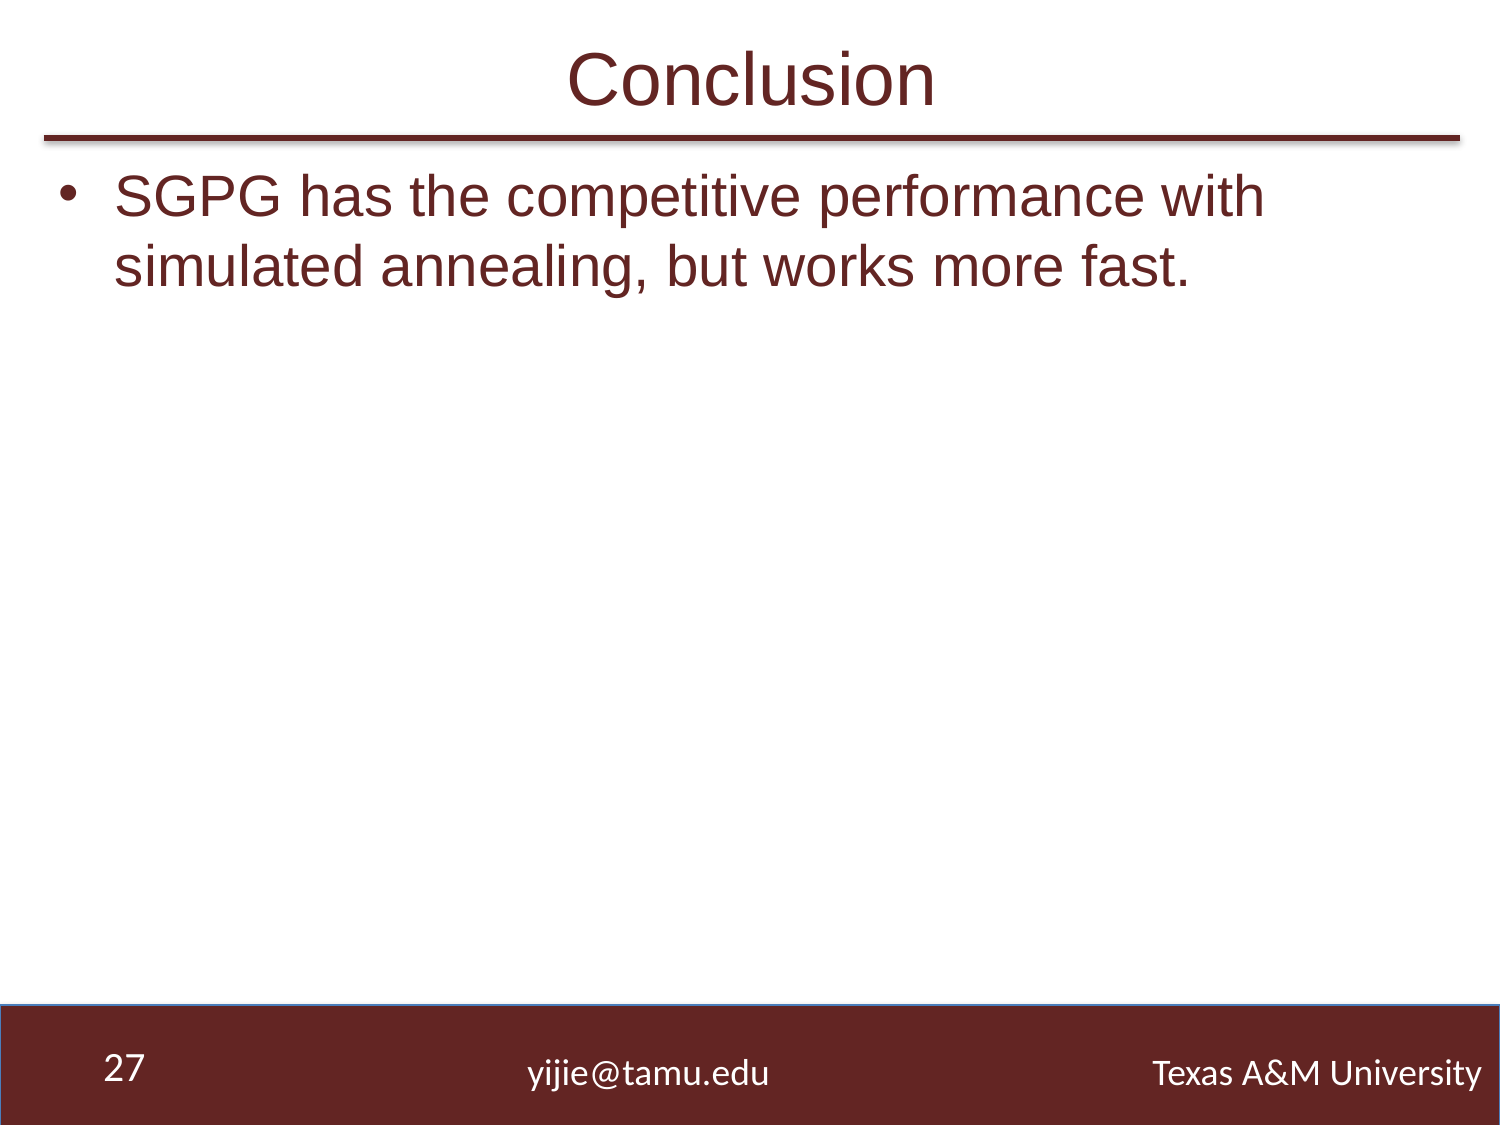

# Conclusion
SGPG has the competitive performance with simulated annealing, but works more fast.

27